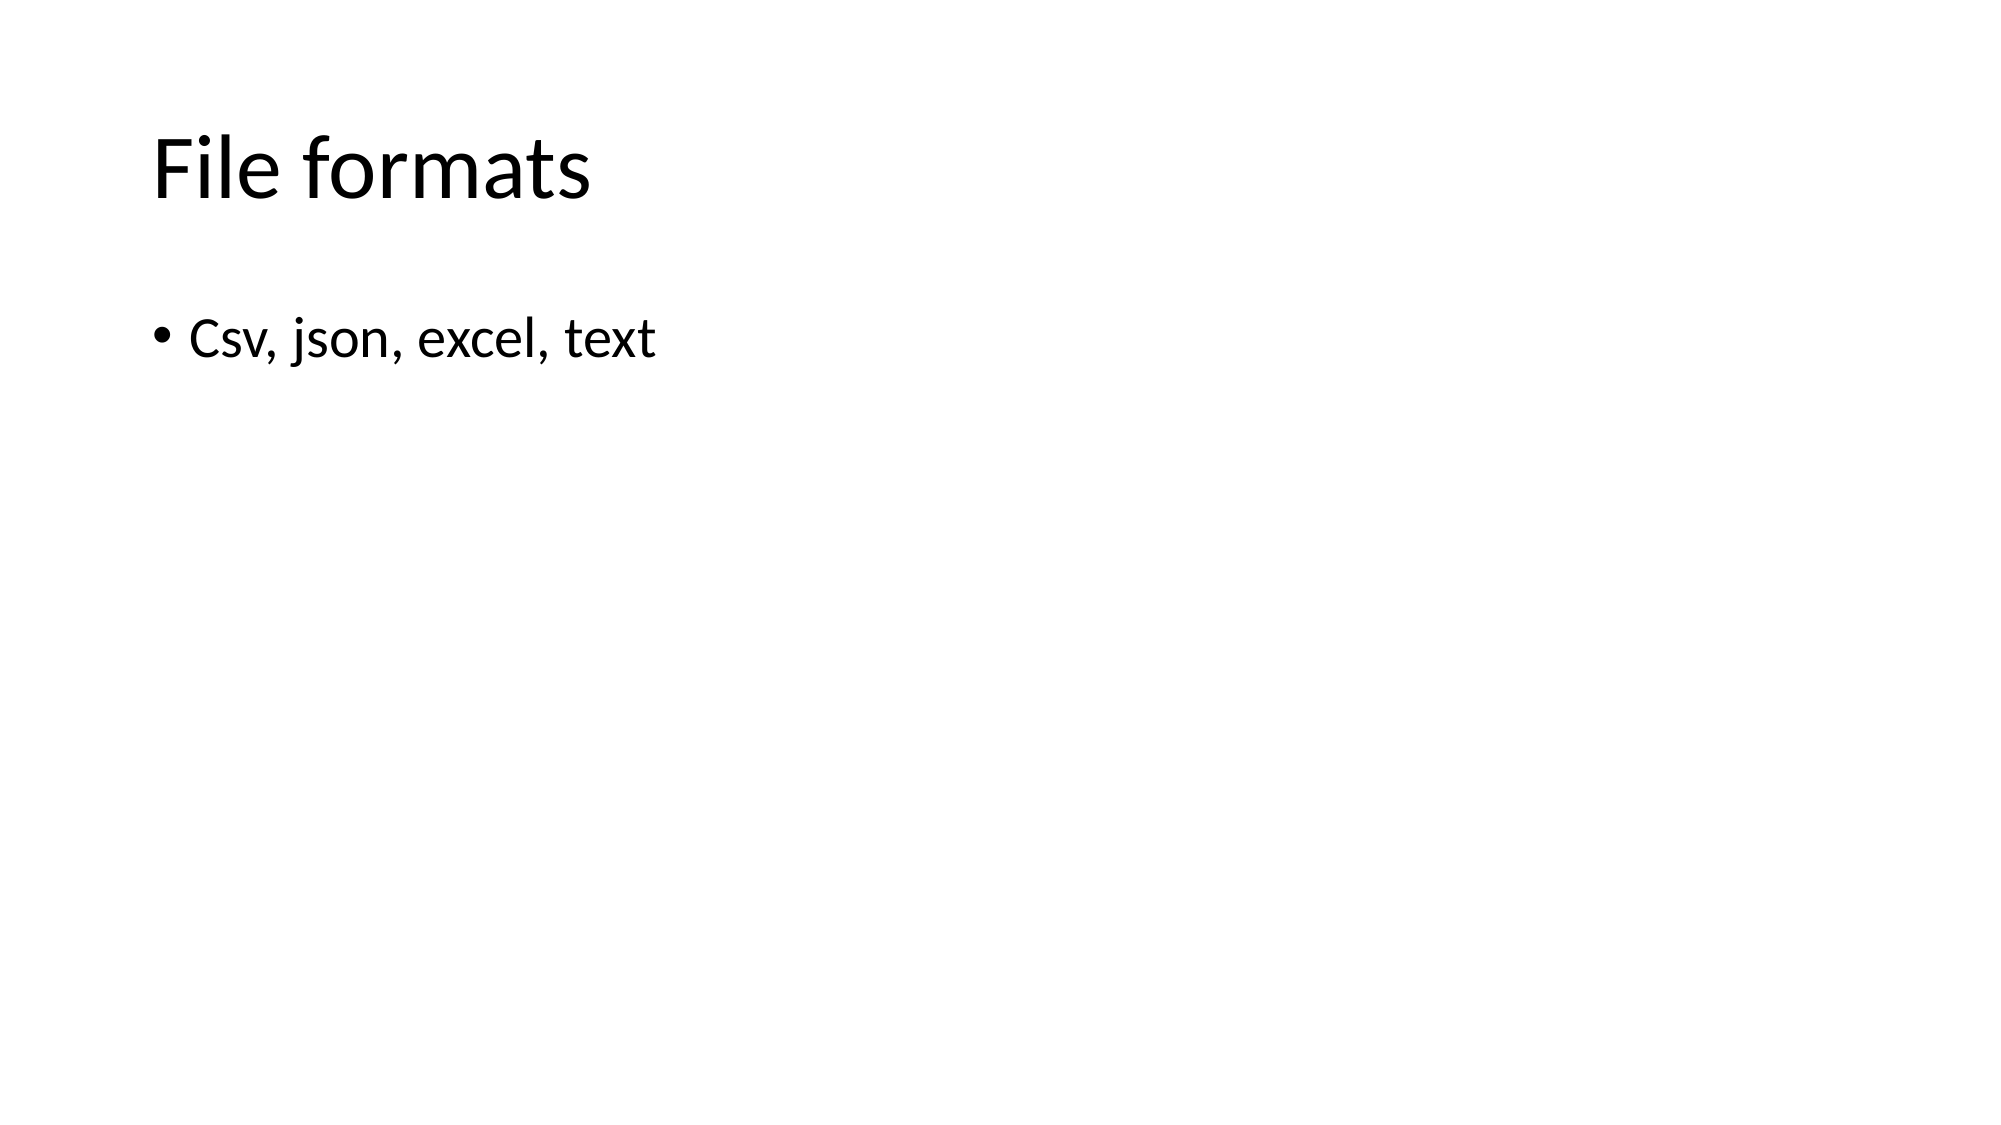

# File formats
Csv, json, excel, text